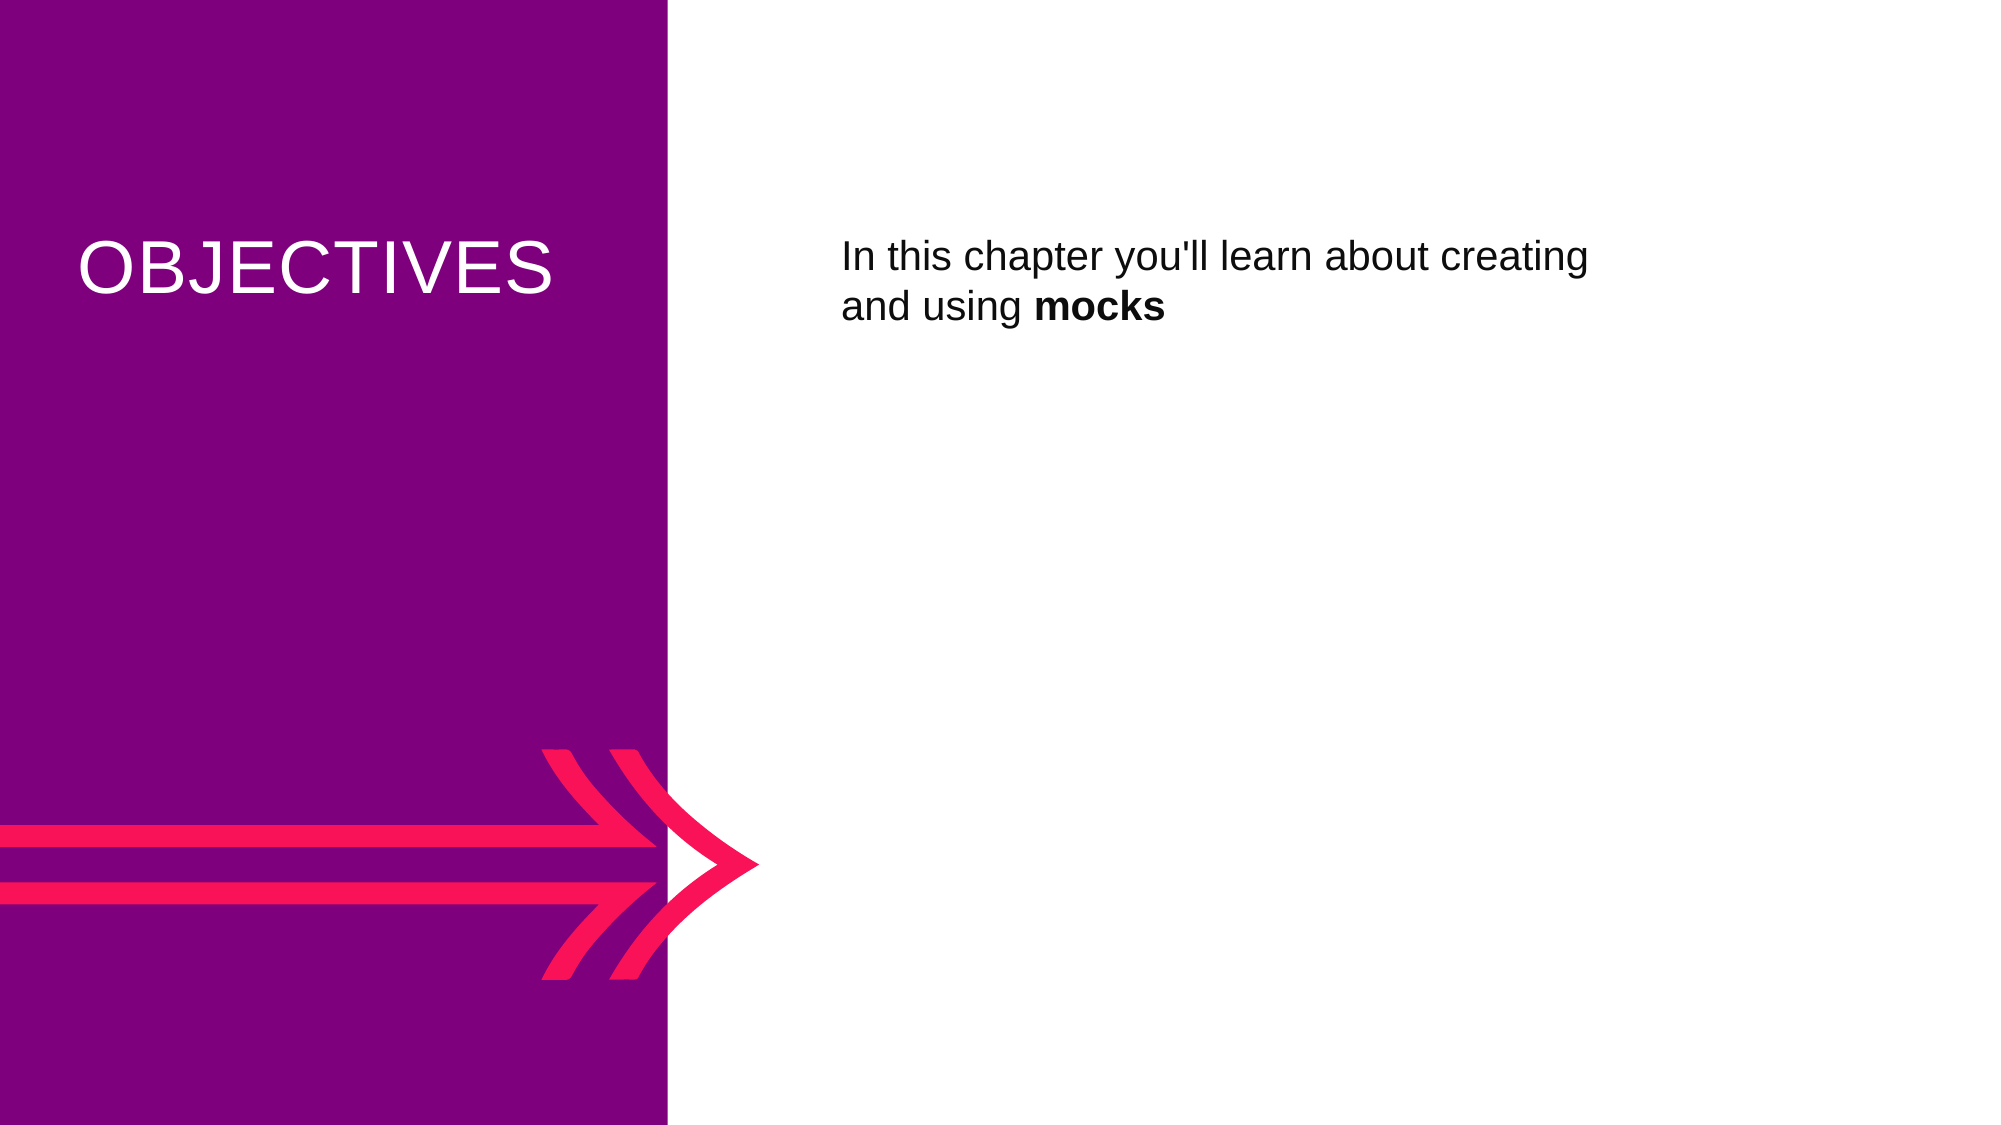

Objectives
In this chapter you'll learn about creating
and using mocks